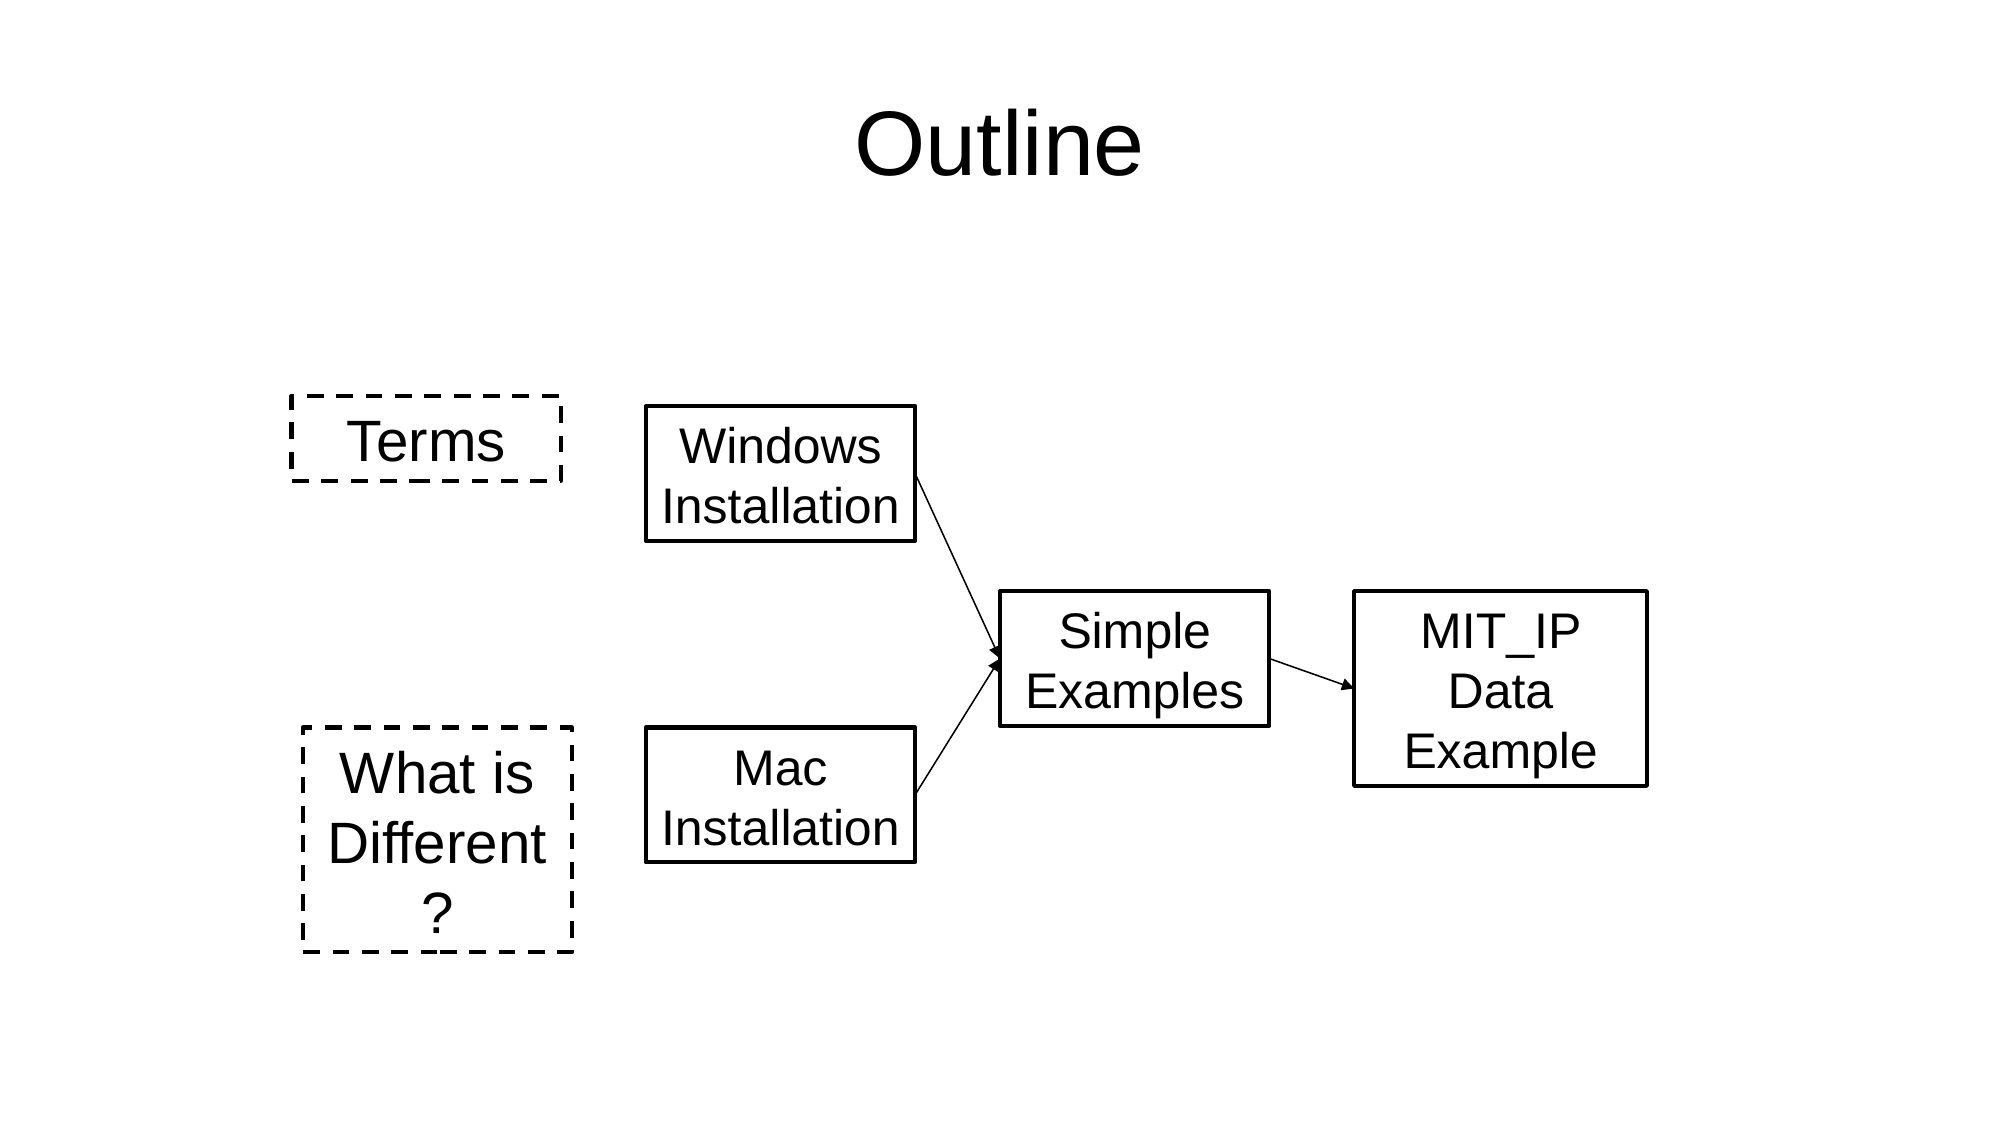

# Outline
Terms
Windows Installation
Simple Examples
MIT_IP Data Example
What is Different?
Mac Installation